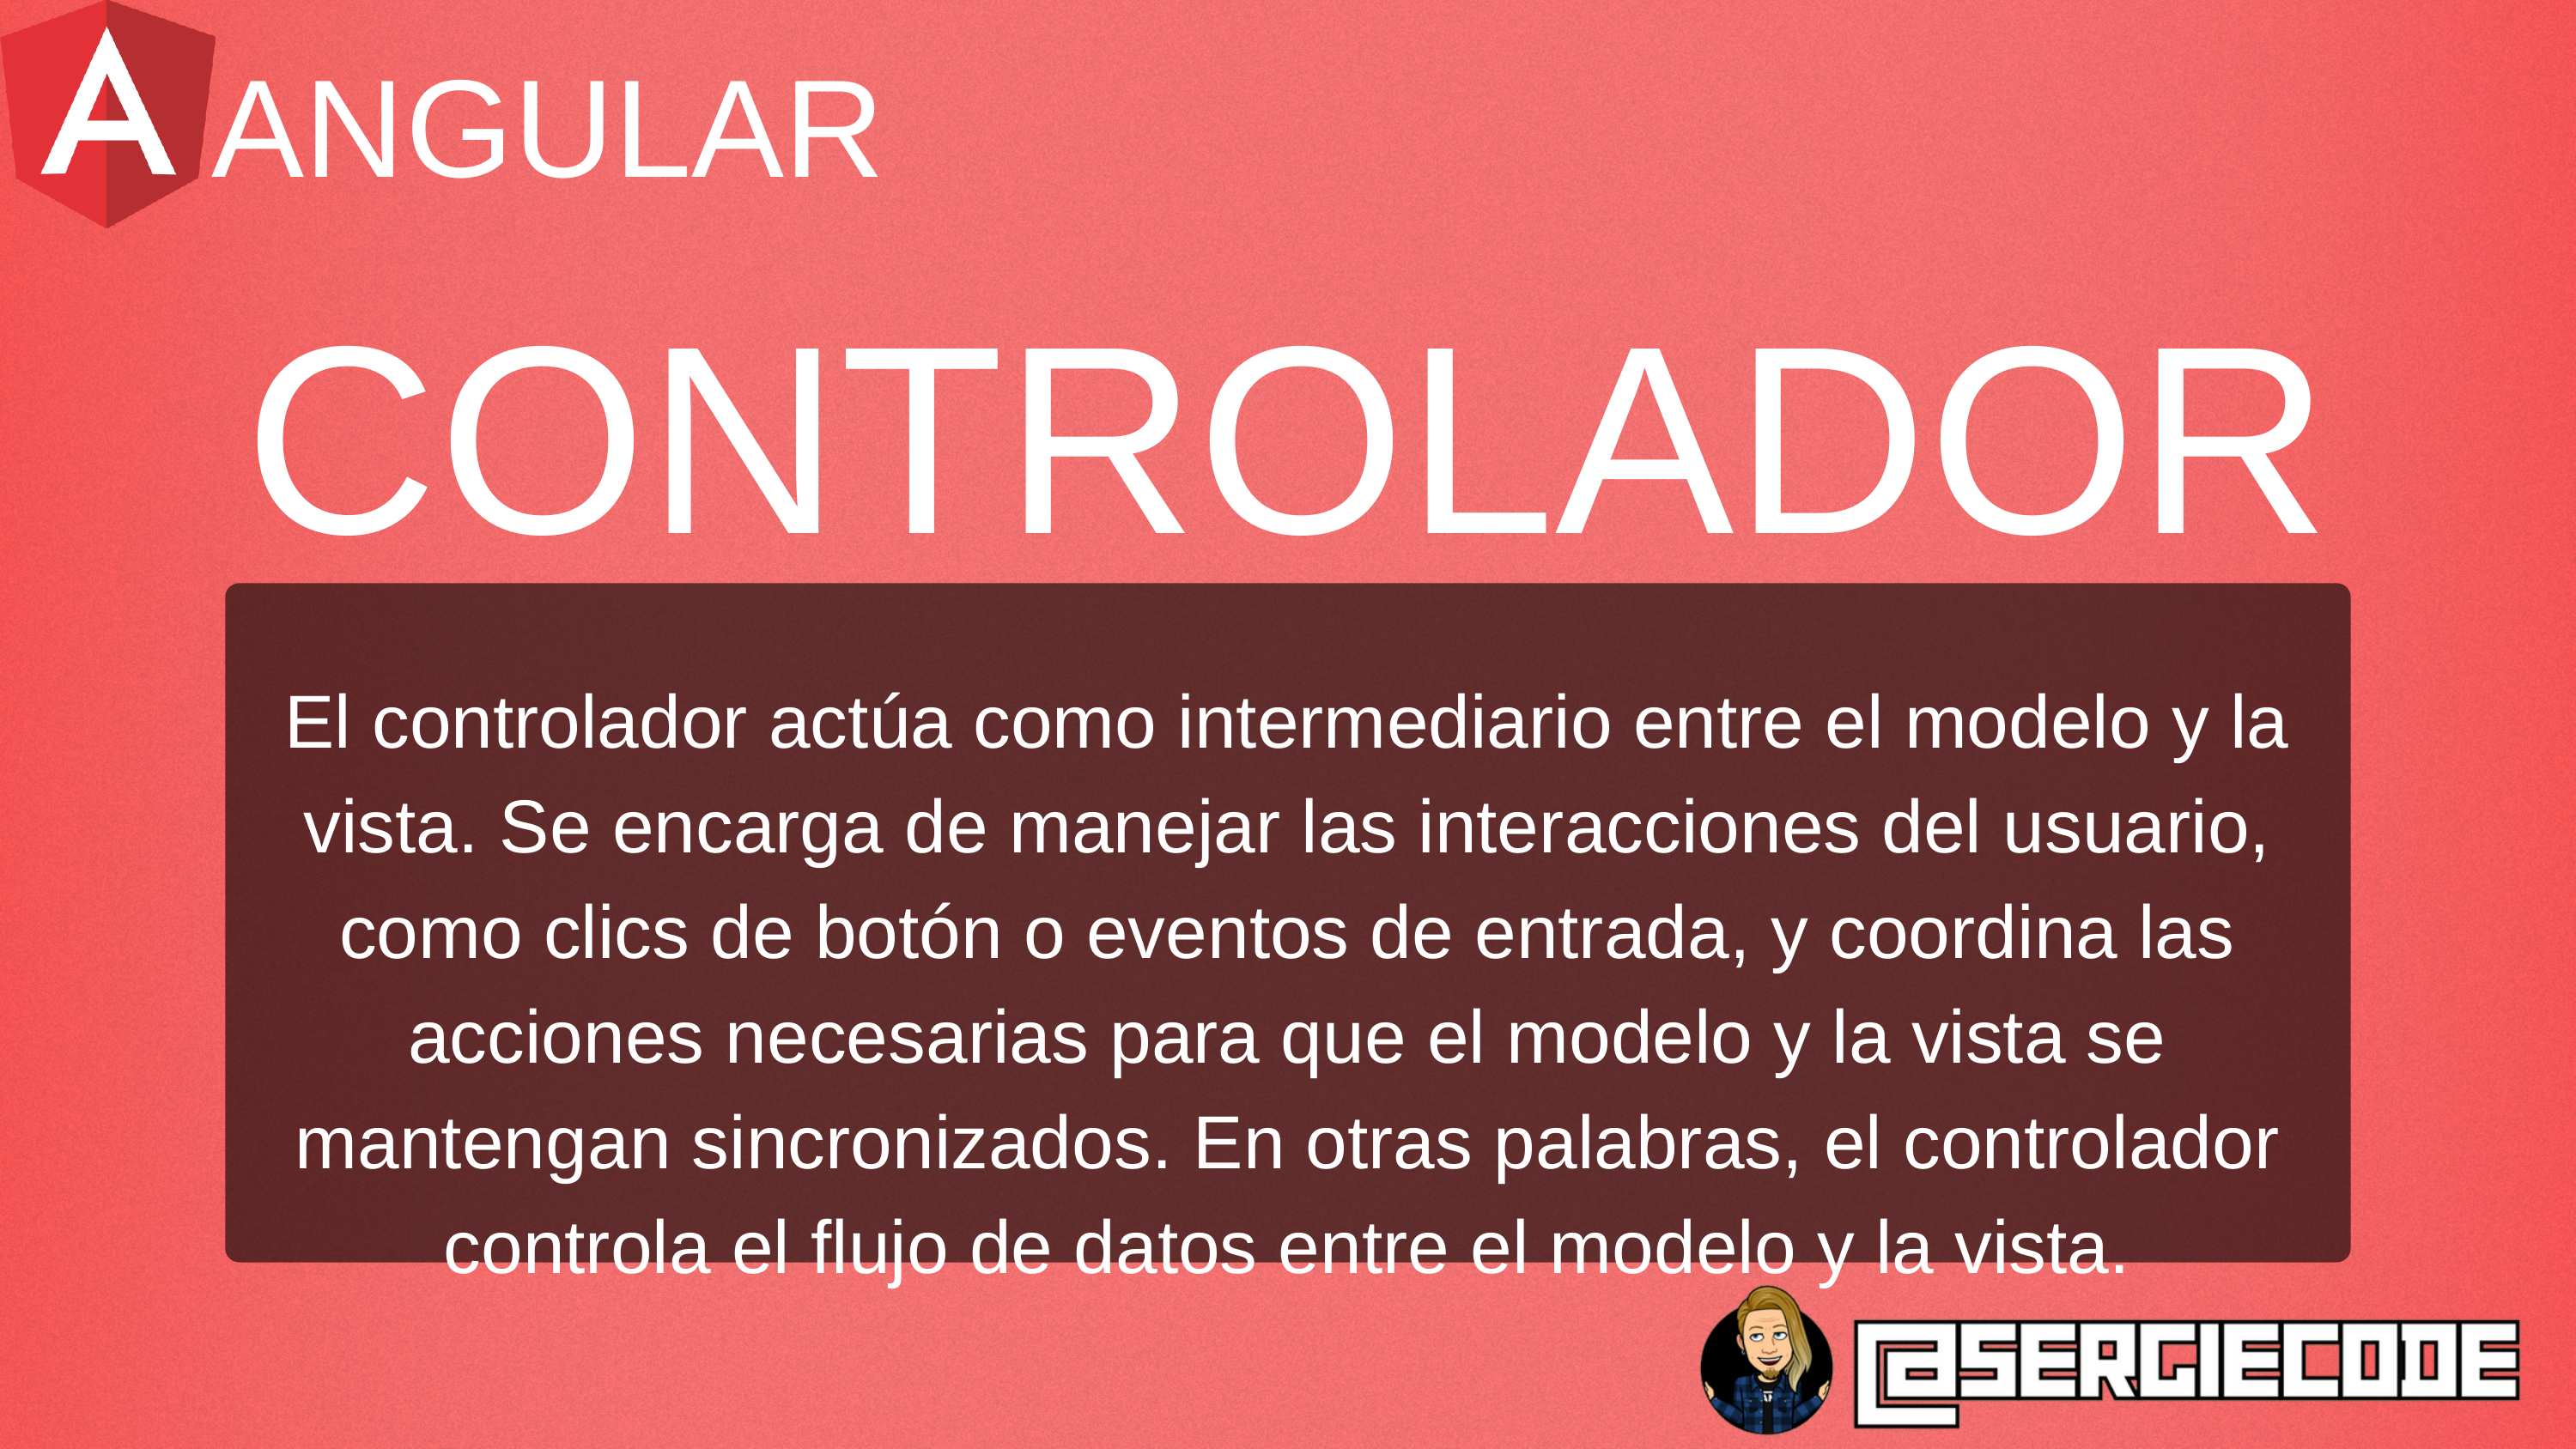

ANGULAR
CONTROLADOR

El controlador actúa como intermediario entre el modelo y la vista. Se encarga de manejar las interacciones del usuario, como clics de botón o eventos de entrada, y coordina las acciones necesarias para que el modelo y la vista se mantengan sincronizados. En otras palabras, el controlador controla el flujo de datos entre el modelo y la vista.